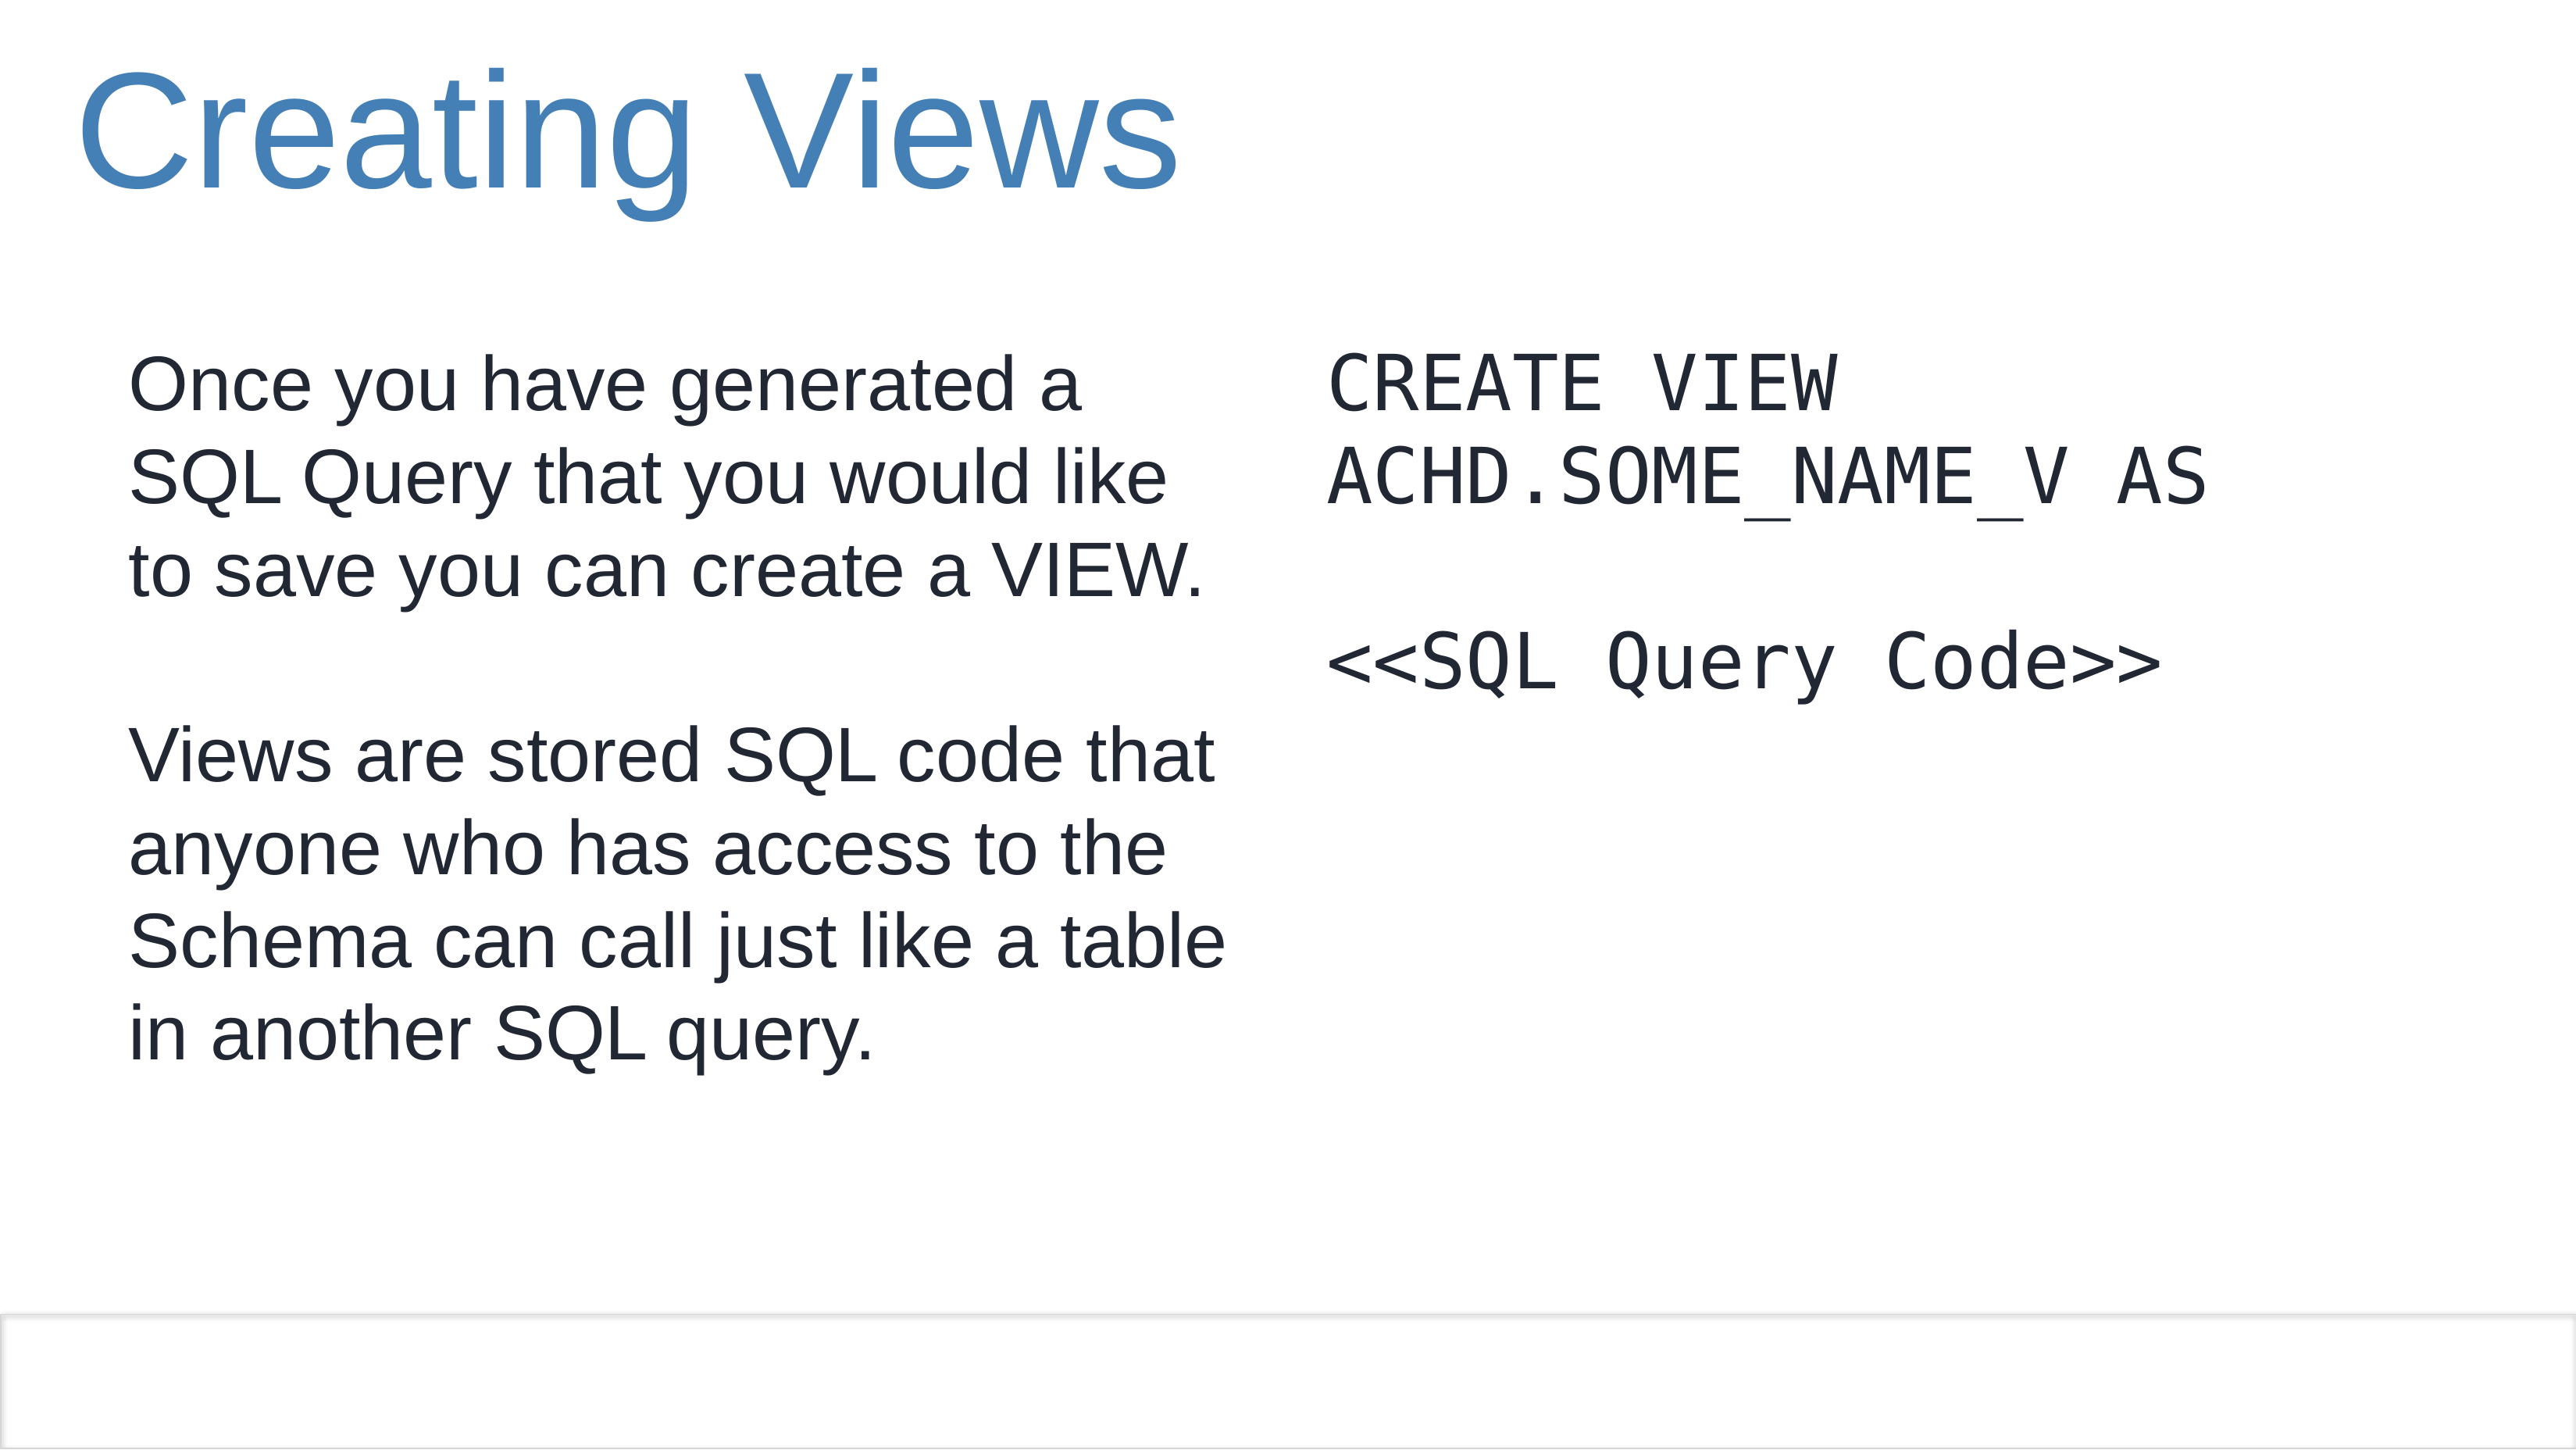

# Creating Views
Once you have generated a SQL Query that you would like to save you can create a VIEW.

Views are stored SQL code that anyone who has access to the Schema can call just like a table in another SQL query.
CREATE VIEW ACHD.SOME_NAME_V AS

<<SQL Query Code>>